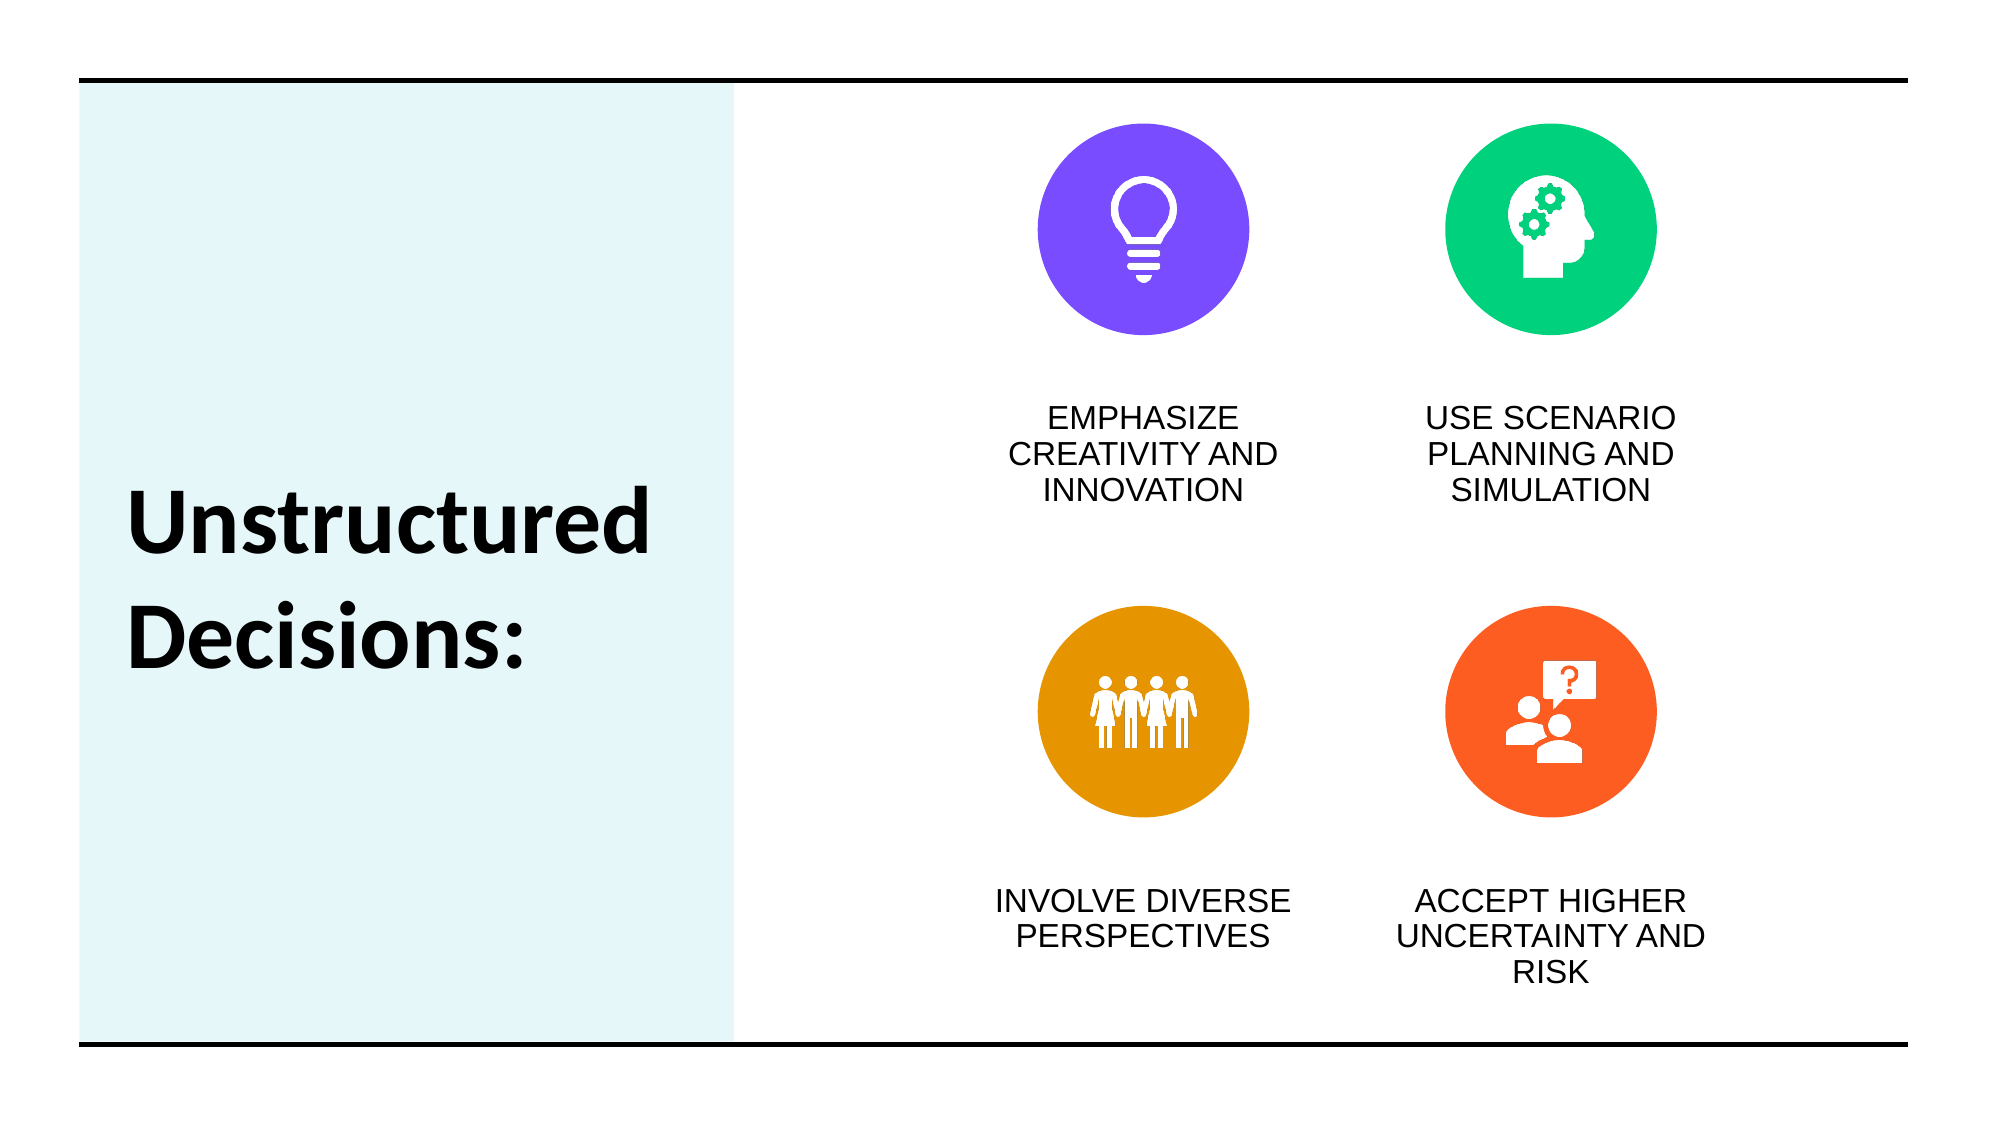

Emphasize creativity and innovation
Use scenario planning and simulation
Involve diverse perspectives
Accept higher uncertainty and risk
# Unstructured Decisions: